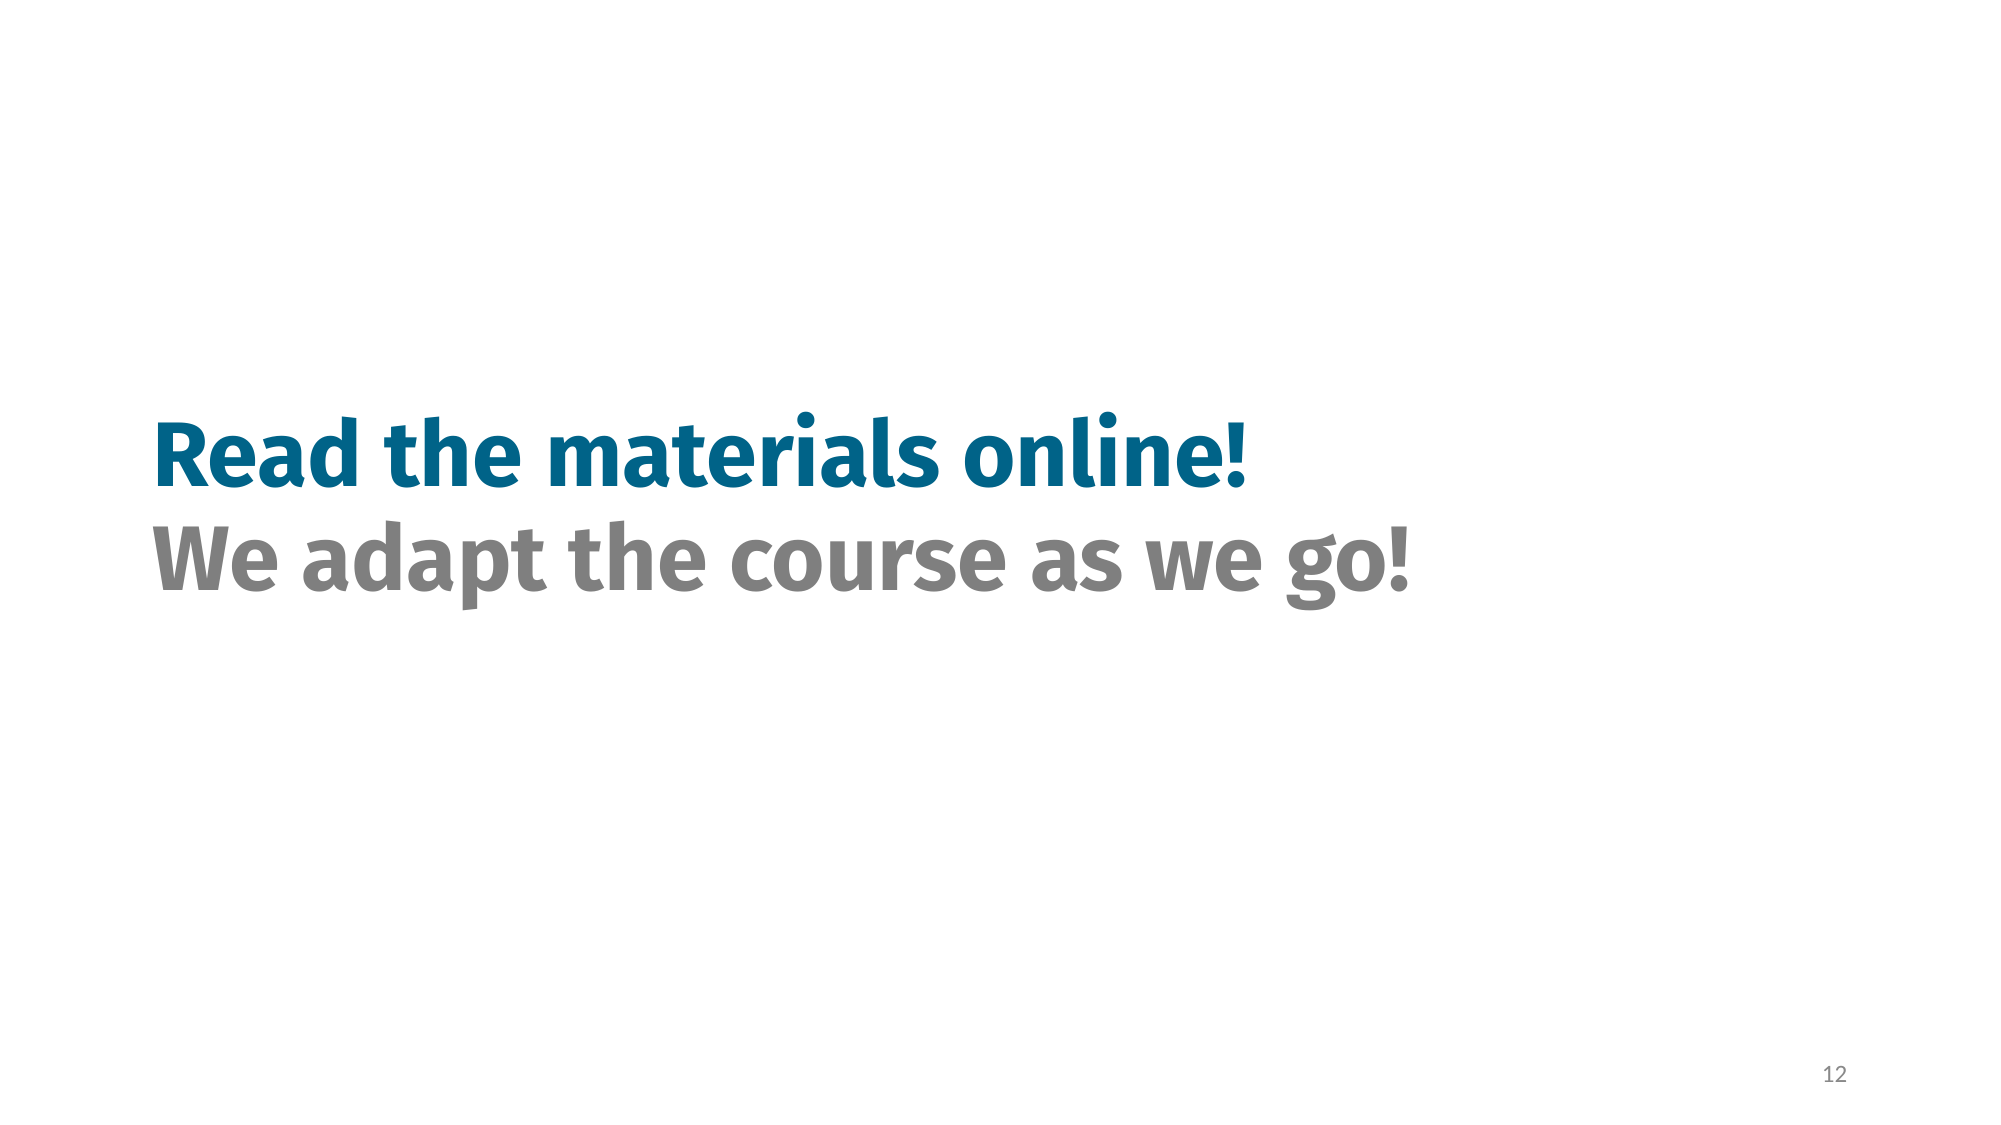

# Read the materials online!
We adapt the course as we go!
12